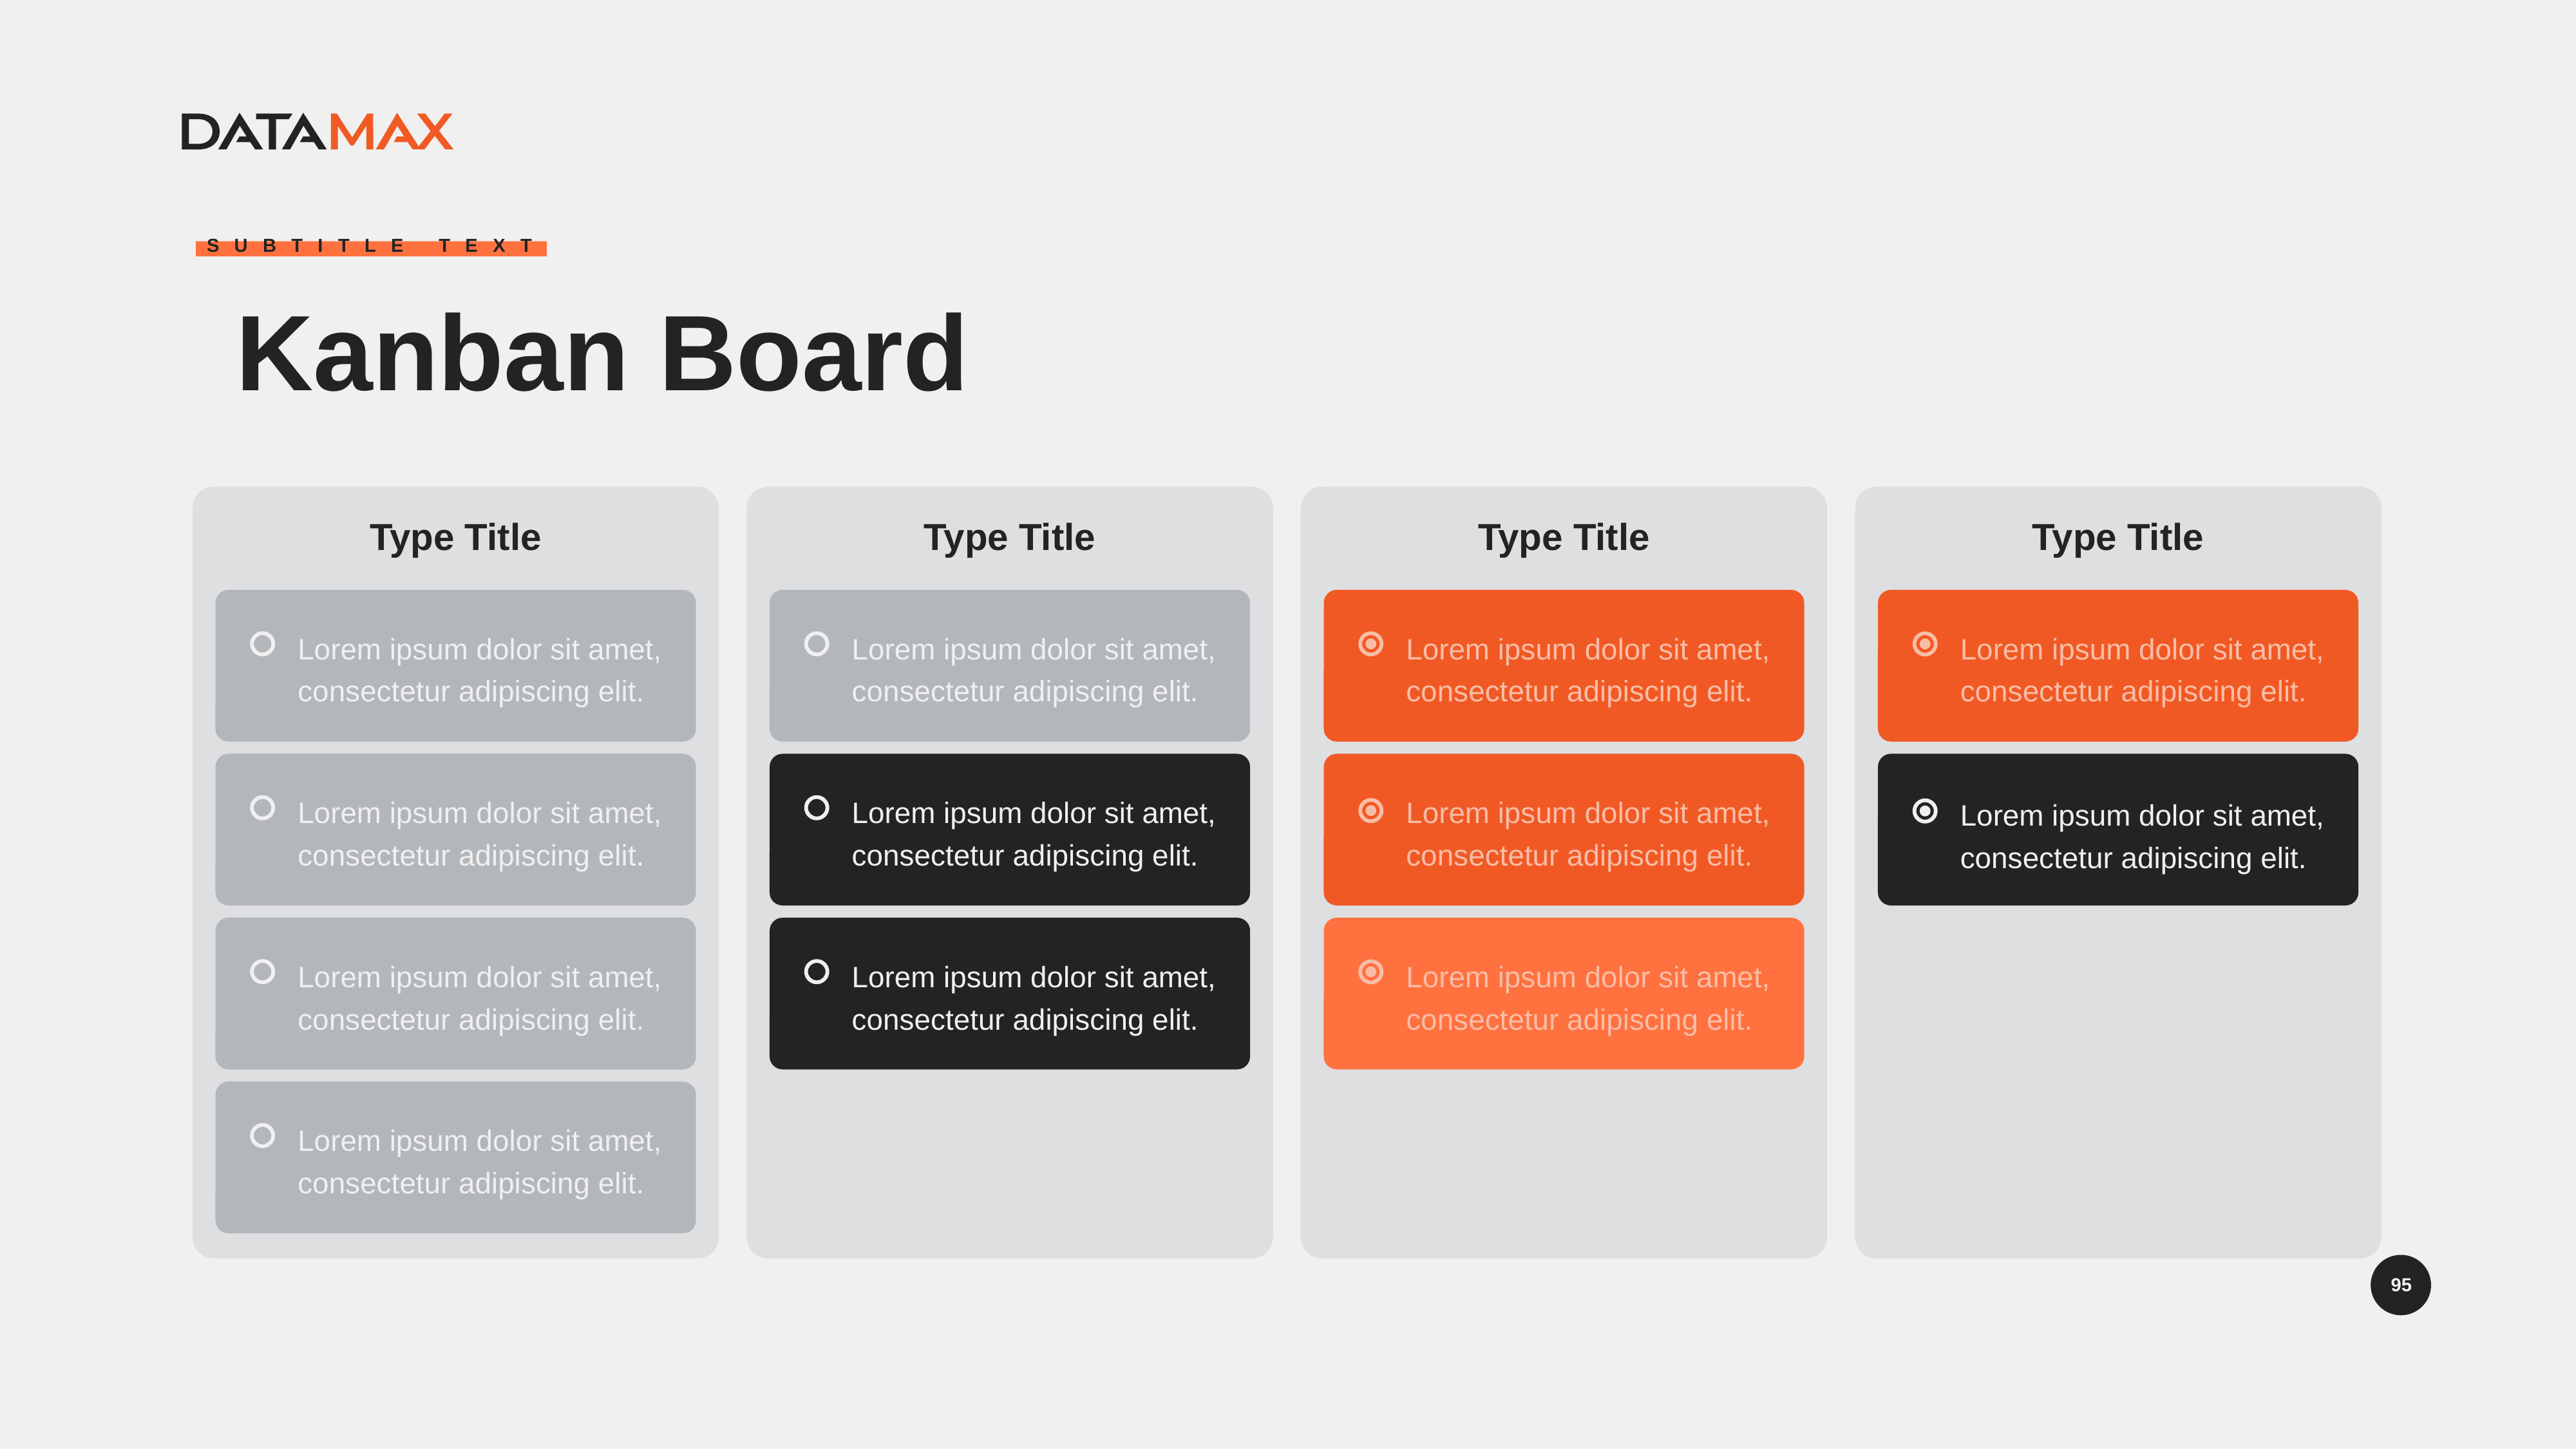

Subtitle Text

Kanban Board

Type Title

Type Title

Type Title

Type Title

Lorem ipsum dolor sit amet, consectetur adipiscing elit.

Lorem ipsum dolor sit amet, consectetur adipiscing elit.

Lorem ipsum dolor sit amet, consectetur adipiscing elit.

Lorem ipsum dolor sit amet, consectetur adipiscing elit.

Lorem ipsum dolor sit amet, consectetur adipiscing elit.

Lorem ipsum dolor sit amet, consectetur adipiscing elit.

Lorem ipsum dolor sit amet, consectetur adipiscing elit.

Lorem ipsum dolor sit amet, consectetur adipiscing elit.

Lorem ipsum dolor sit amet, consectetur adipiscing elit.

Lorem ipsum dolor sit amet, consectetur adipiscing elit.

Lorem ipsum dolor sit amet, consectetur adipiscing elit.

Lorem ipsum dolor sit amet, consectetur adipiscing elit.

95